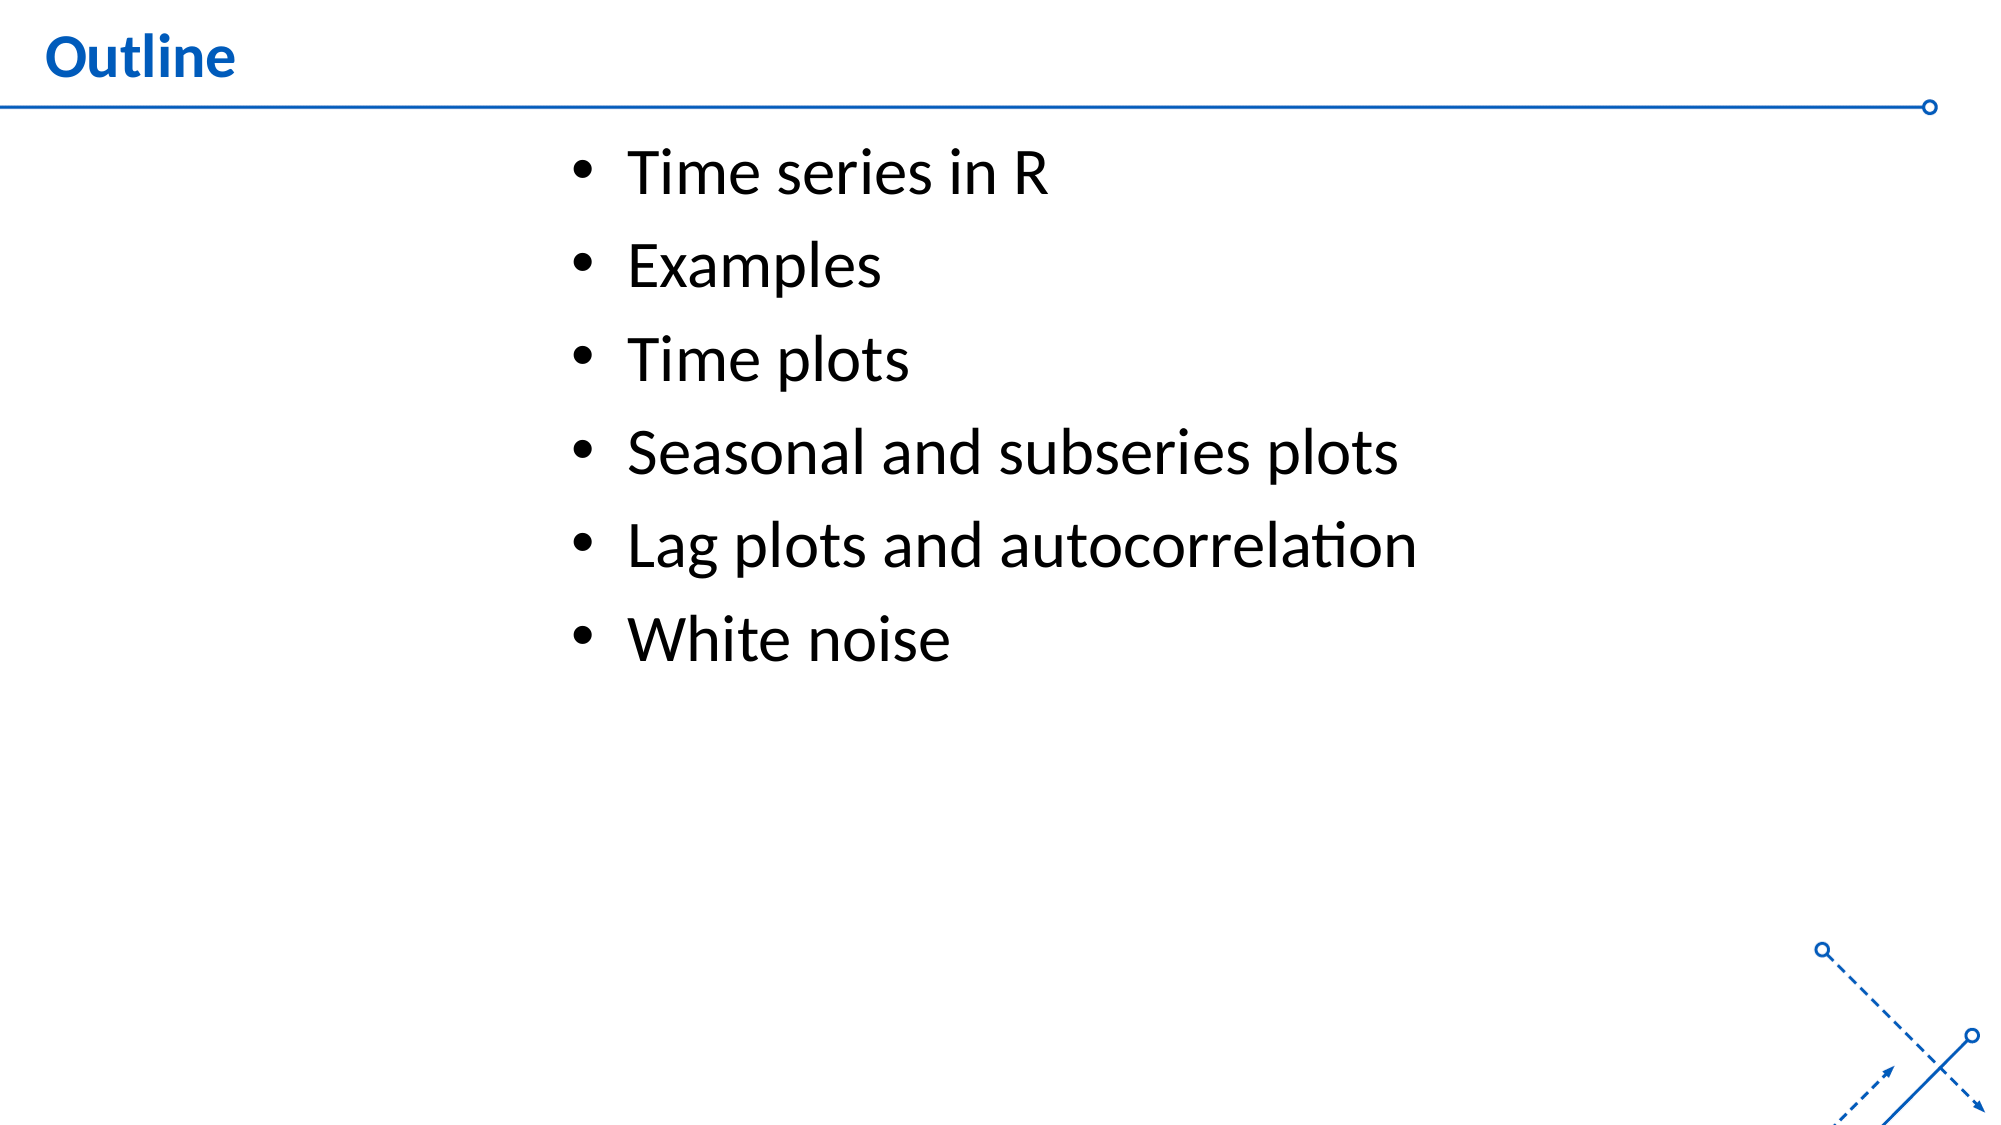

# Outline
Time series in R
Examples
Time plots
Seasonal and subseries plots
Lag plots and autocorrelation
White noise